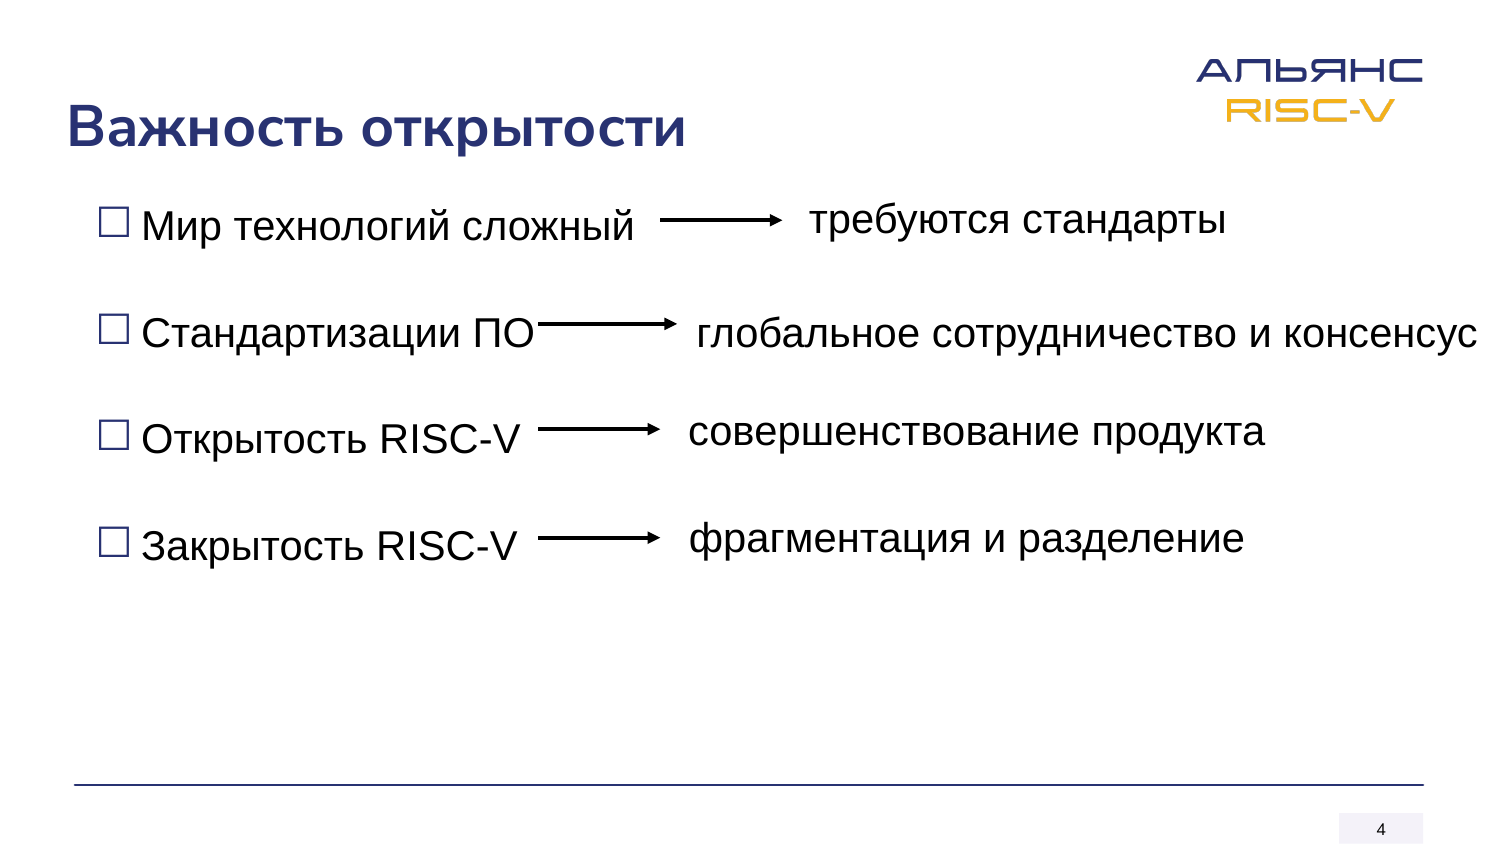

# Важность открытости
Мир технологий сложный
Стандартизации ПО              глобальное сотрудничество и консенсус
Открытость RISC-V
Закрытость RISC-V
требуются стандарты

совершенствование продукта

фрагментация и разделение